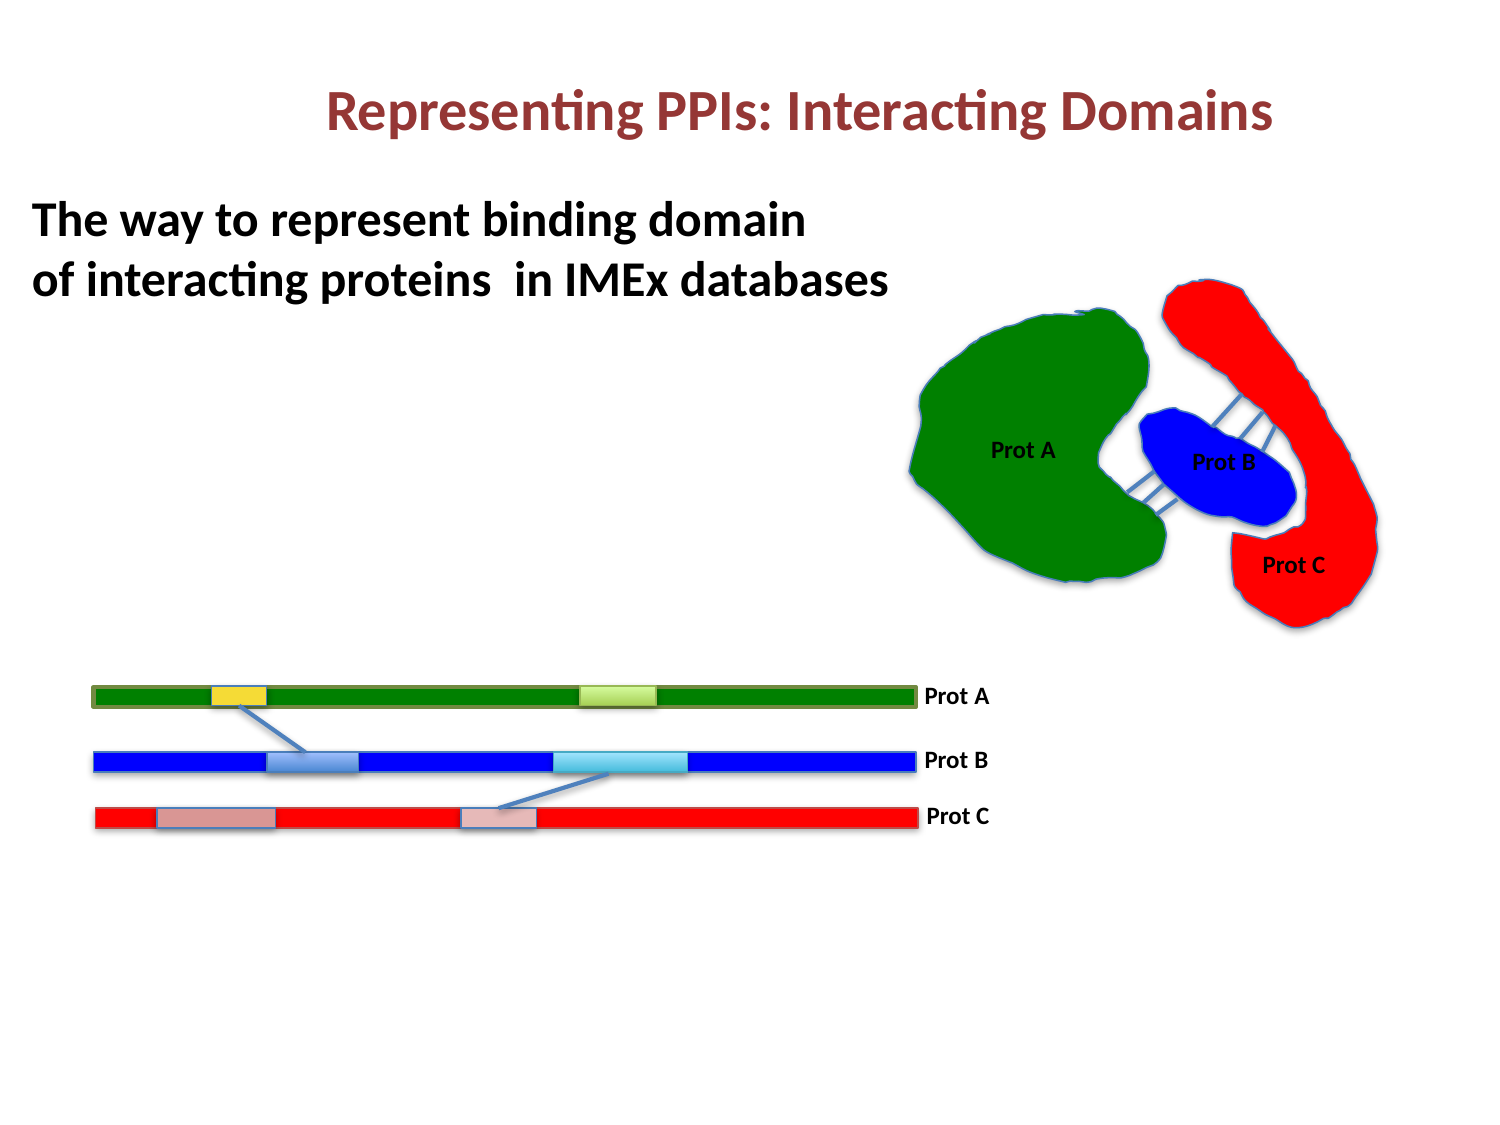

Representing PPIs: Interacting Domains
The way to represent binding domain
of interacting proteins  in IMEx databases

Prot A

Prot B

Prot C

Prot A

Prot B

Prot C